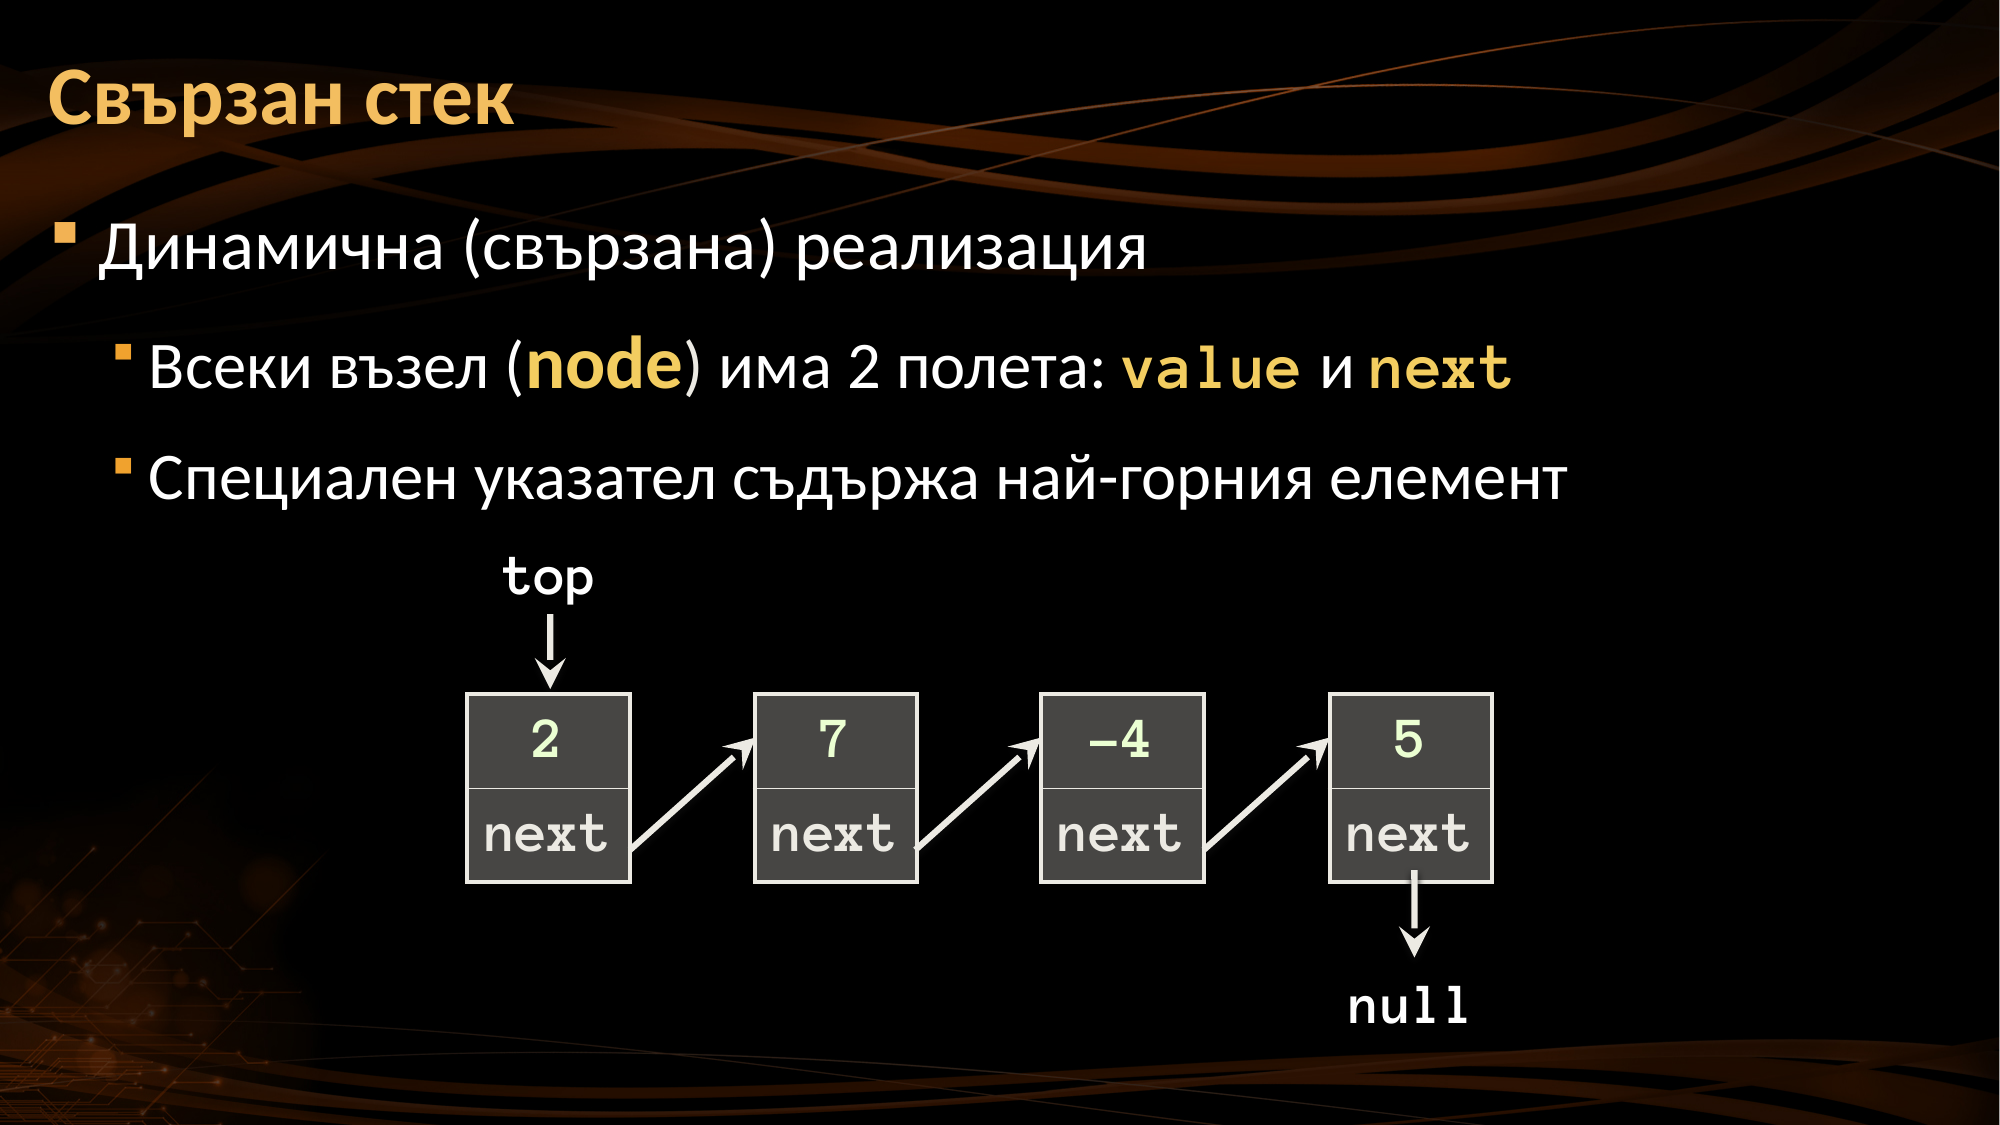

# Свързан стек
Динамична (свързана) реализация
Всеки възел (node) има 2 полета: value и next
Специален указател съдържа най-горния елемент
top

| 2 |
| --- |
| next |
| 7 |
| --- |
| next |
| -4 |
| --- |
| next |
| 5 |
| --- |
| next |

null